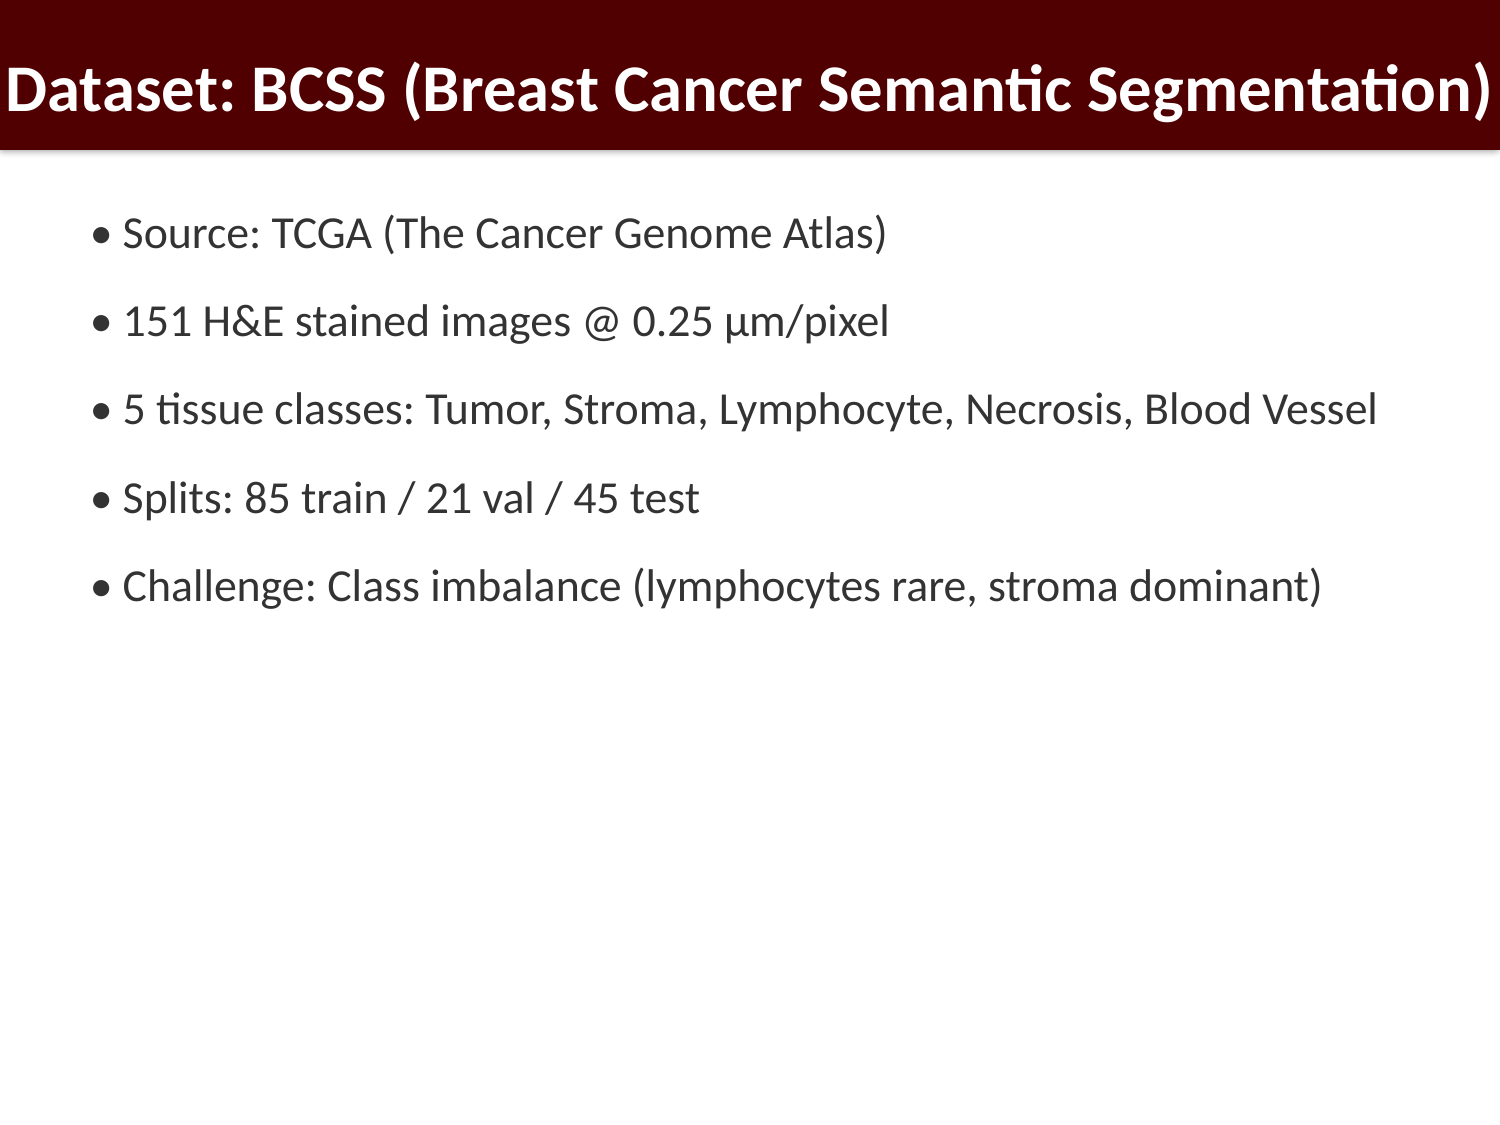

Dataset: BCSS (Breast Cancer Semantic Segmentation)
• Source: TCGA (The Cancer Genome Atlas)
• 151 H&E stained images @ 0.25 μm/pixel
• 5 tissue classes: Tumor, Stroma, Lymphocyte, Necrosis, Blood Vessel
• Splits: 85 train / 21 val / 45 test
• Challenge: Class imbalance (lymphocytes rare, stroma dominant)